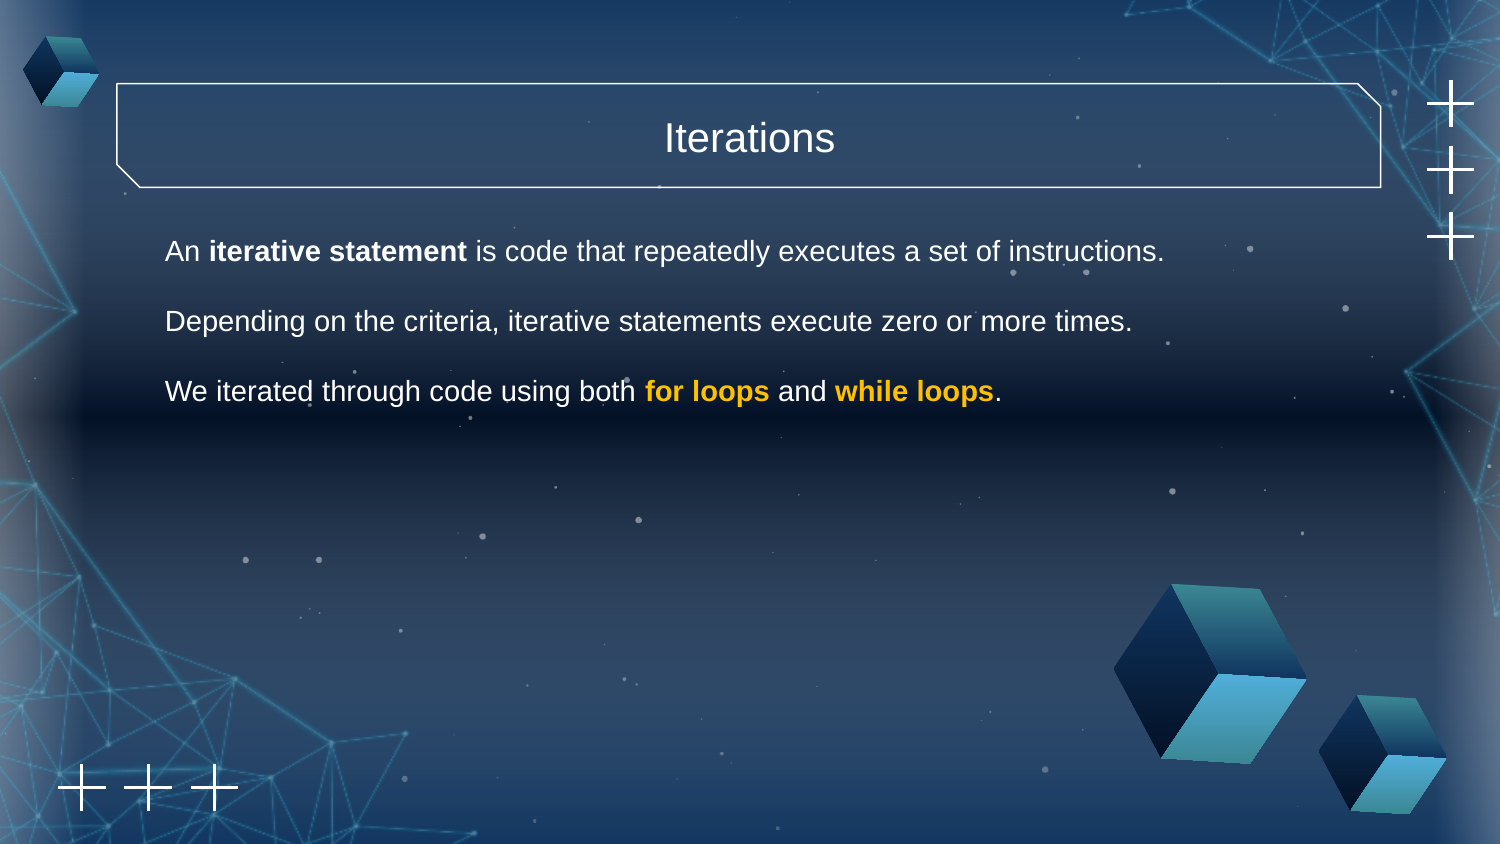

Iterations
An iterative statement is code that repeatedly executes a set of instructions.

Depending on the criteria, iterative statements execute zero or more times.

We iterated through code using both for loops and while loops.